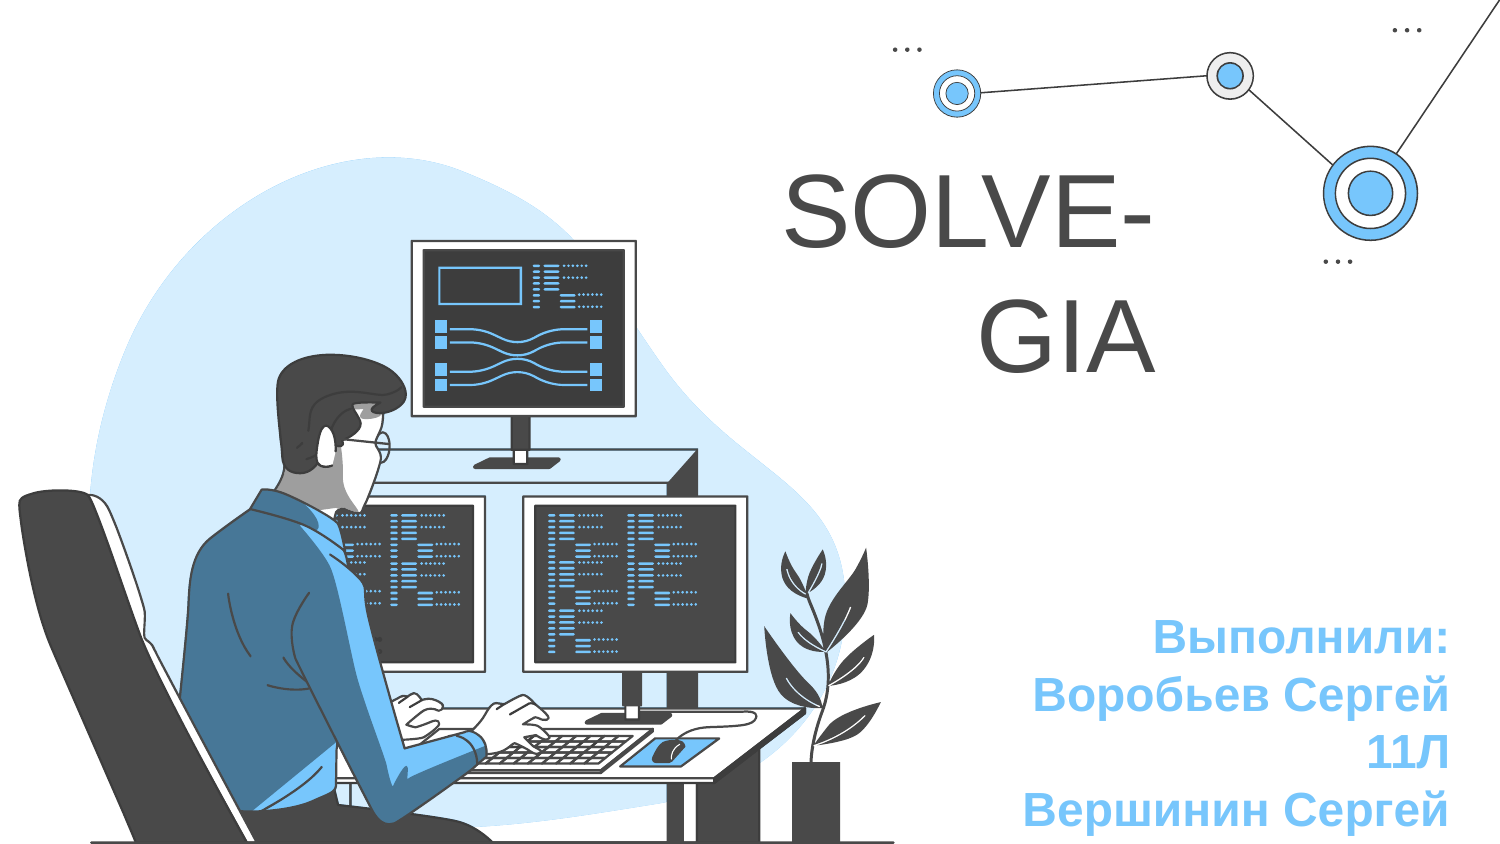

# SOLVE-GIA
Выполнили:
Воробьев Сергей 11Л
Вершинин Сергей 11Л